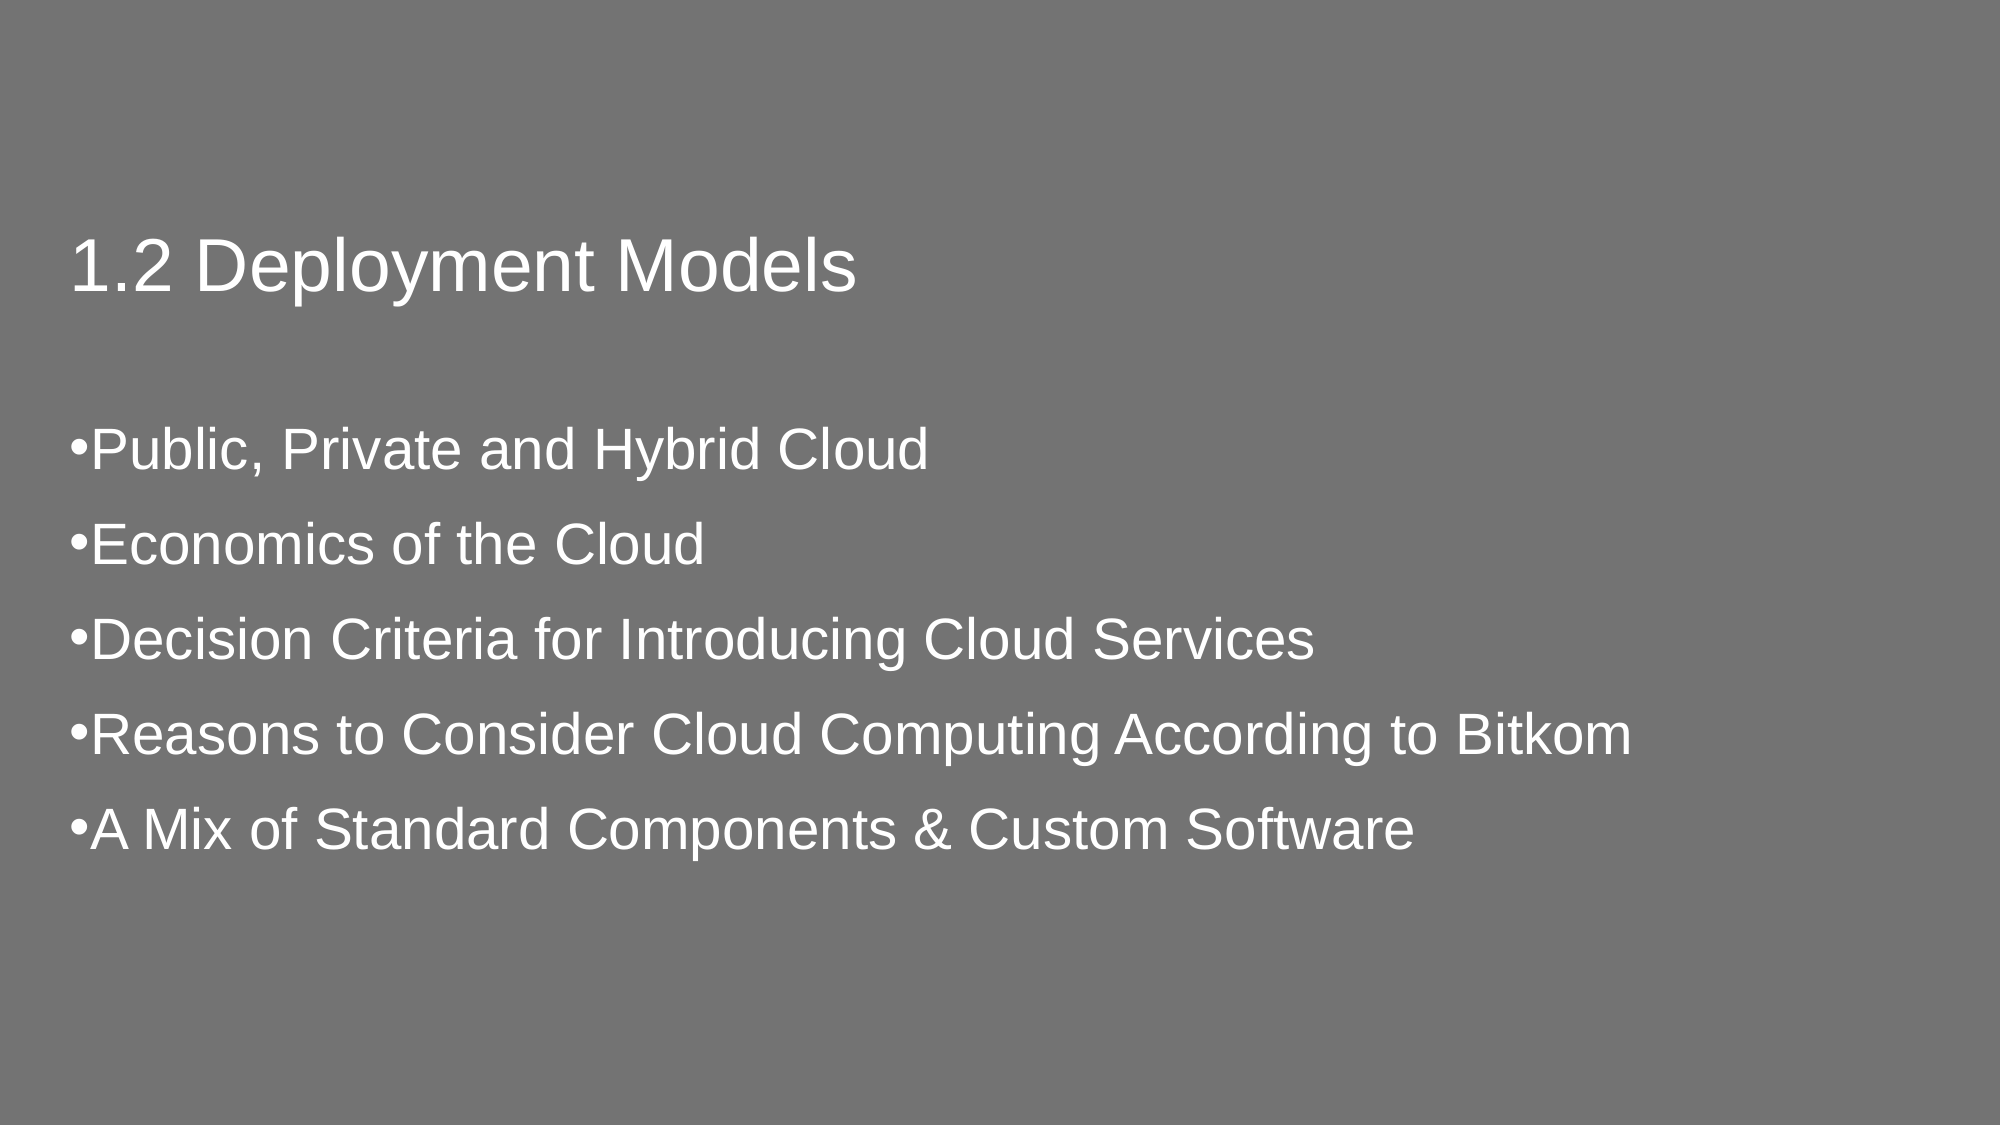

# 1.2 Deployment Models
Public, Private and Hybrid Cloud
Economics of the Cloud
Decision Criteria for Introducing Cloud Services
Reasons to Consider Cloud Computing According to Bitkom
A Mix of Standard Components & Custom Software